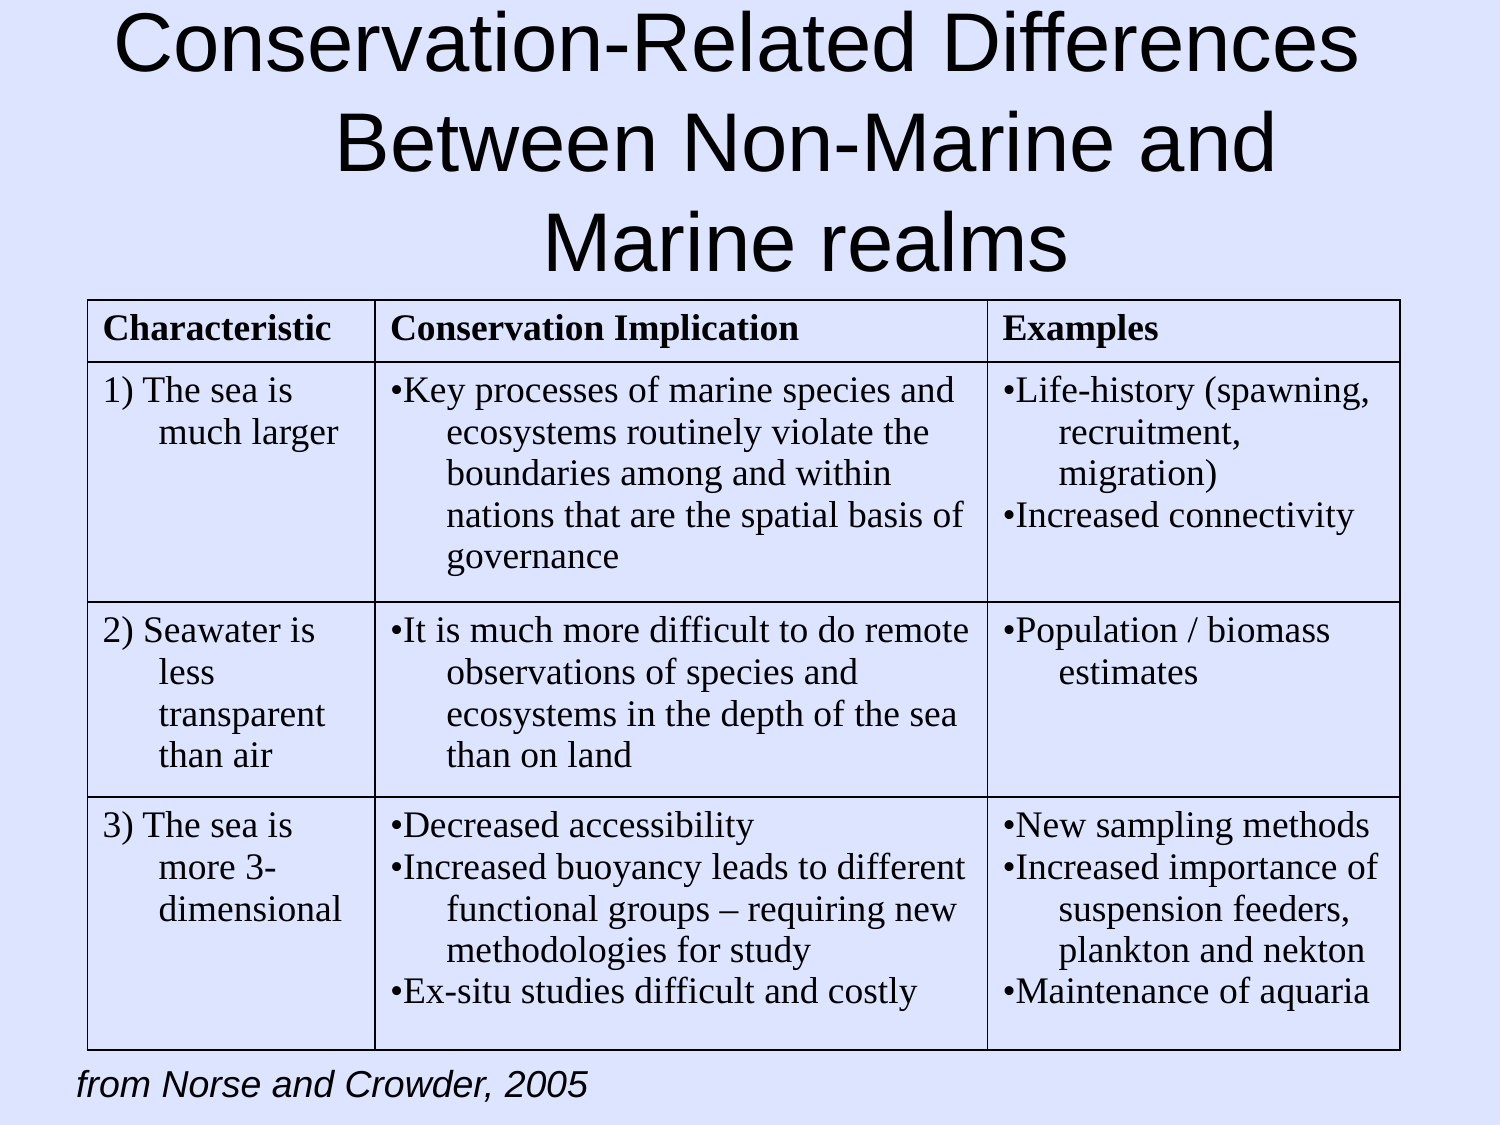

# Conservation-Related Differences Between Non-Marine and Marine realms
| Characteristic | Conservation Implication | Examples |
| --- | --- | --- |
| 1) The sea is much larger | •Key processes of marine species and ecosystems routinely violate the boundaries among and within nations that are the spatial basis of governance | •Life-history (spawning, recruitment, migration) •Increased connectivity |
| 2) Seawater is less transparent than air | •It is much more difficult to do remote observations of species and ecosystems in the depth of the sea than on land | •Population / biomass estimates |
| 3) The sea is more 3-dimensional | •Decreased accessibility •Increased buoyancy leads to different functional groups – requiring new methodologies for study •Ex-situ studies difficult and costly | •New sampling methods •Increased importance of suspension feeders, plankton and nekton •Maintenance of aquaria |
from Norse and Crowder, 2005